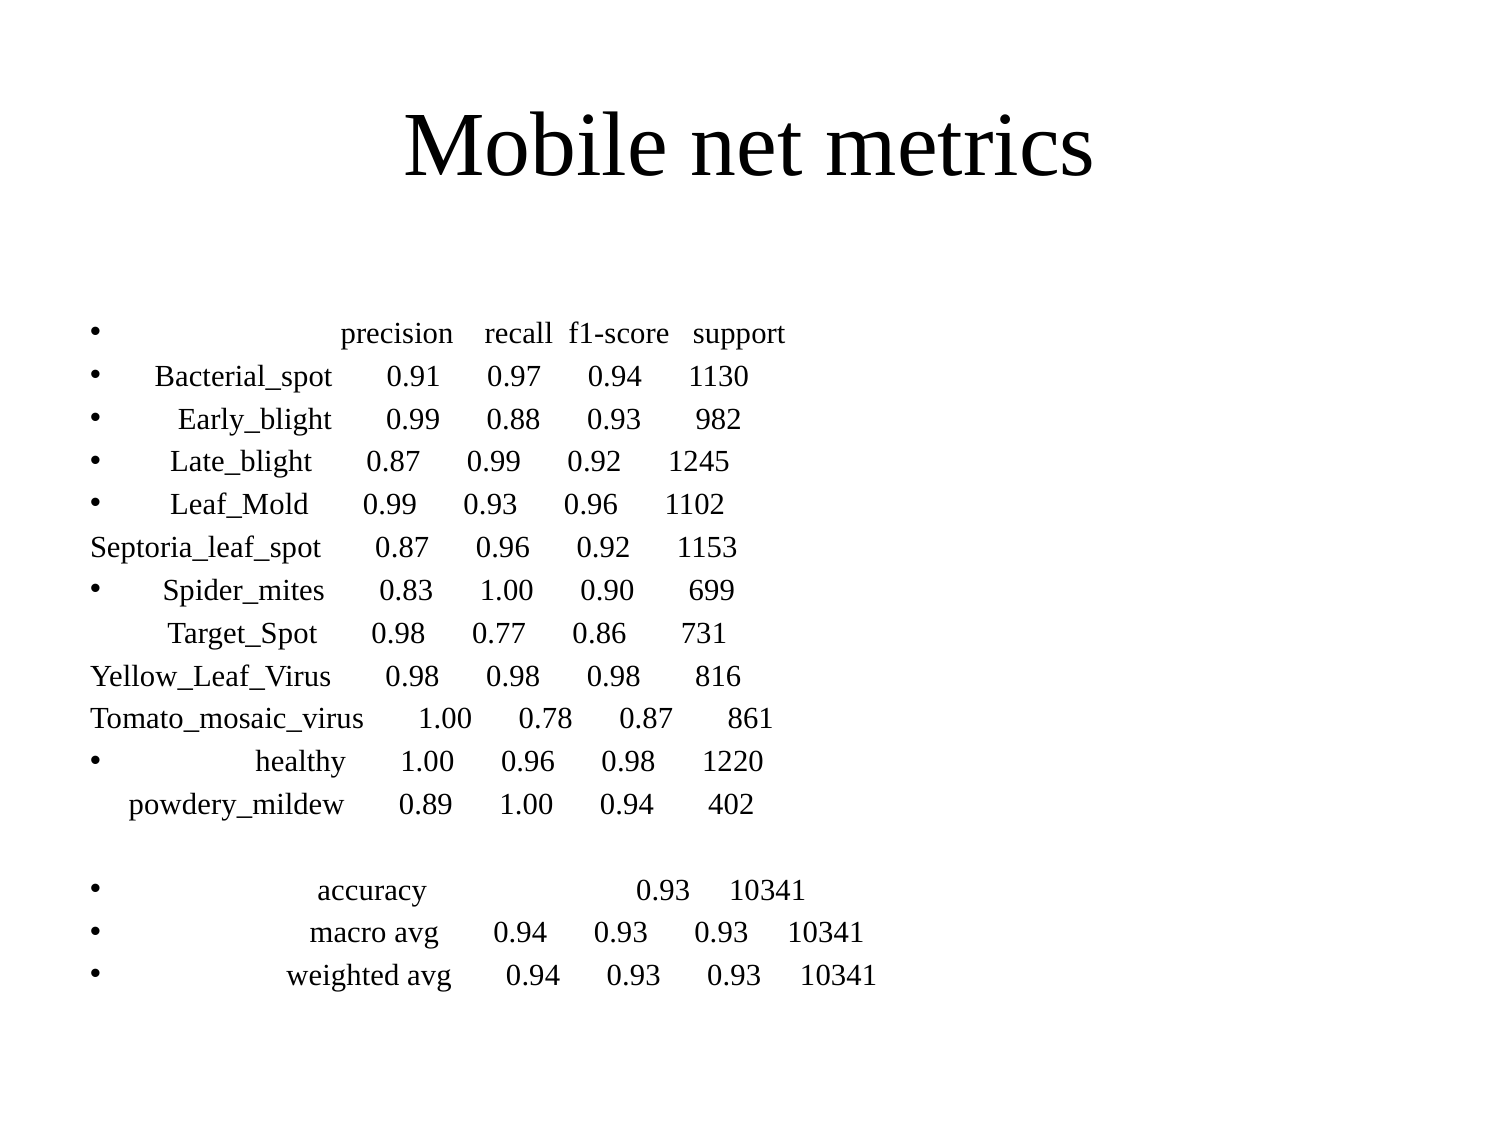

# Mobile net metrics

                        precision    recall  f1-score   support
Bacterial_spot       0.91      0.97      0.94      1130
   Early_blight       0.99      0.88      0.93       982
  Late_blight       0.87      0.99      0.92      1245
  Leaf_Mold       0.99      0.93      0.96      1102
Septoria_leaf_spot       0.87      0.96      0.92      1153
 Spider_mites       0.83      1.00      0.90       699
          Target_Spot       0.98      0.77      0.86       731
Yellow_Leaf_Virus       0.98      0.98      0.98       816
Tomato_mosaic_virus       1.00      0.78      0.87       861
             healthy       1.00      0.96      0.98      1220
     powdery_mildew       0.89      1.00      0.94       402

                     accuracy                           0.93     10341
                    macro avg       0.94      0.93      0.93     10341
                 weighted avg       0.94      0.93      0.93     10341